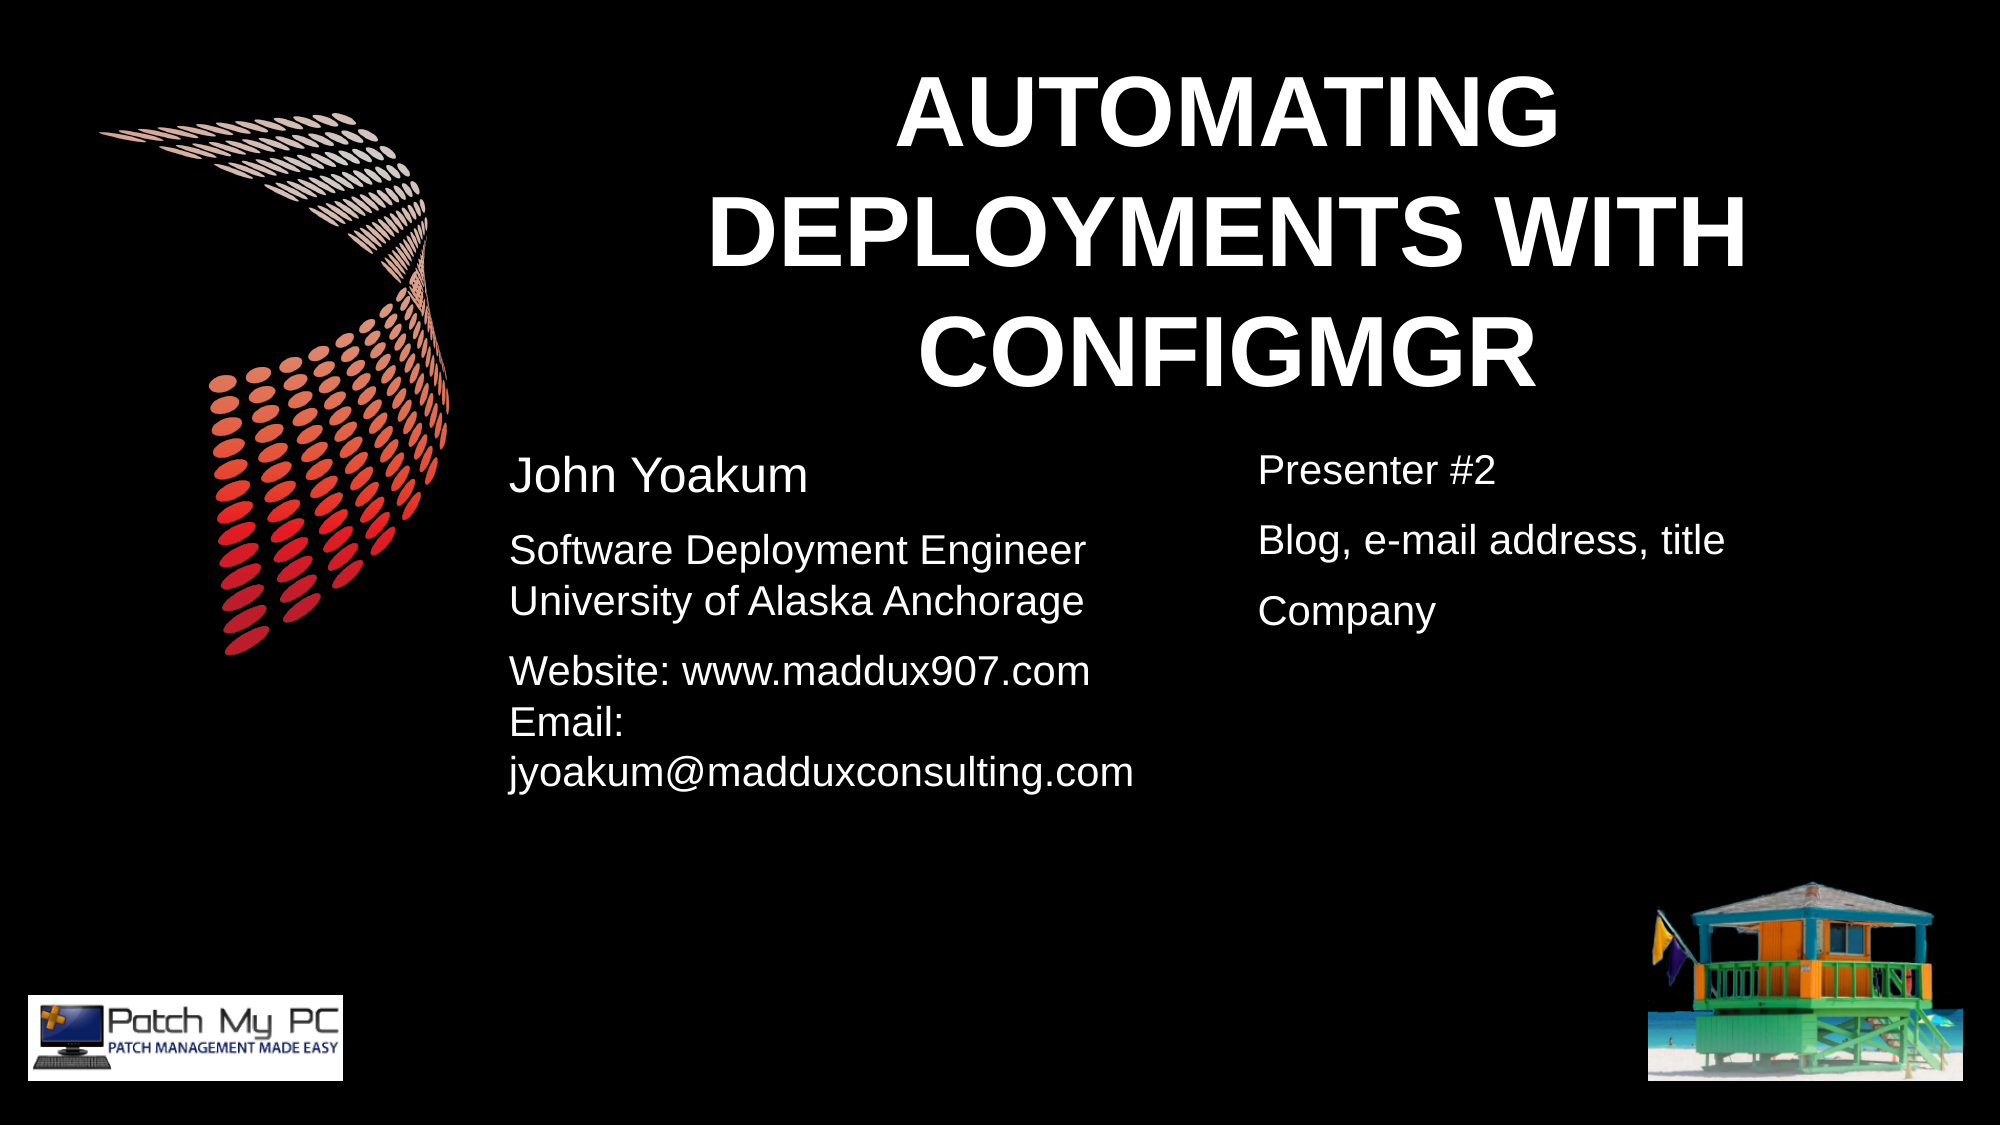

# Automating Deployments with Configmgr
John Yoakum
Software Deployment Engineer
University of Alaska Anchorage
Website: www.maddux907.com
Email: jyoakum@madduxconsulting.com
Presenter #2
Blog, e-mail address, title
Company